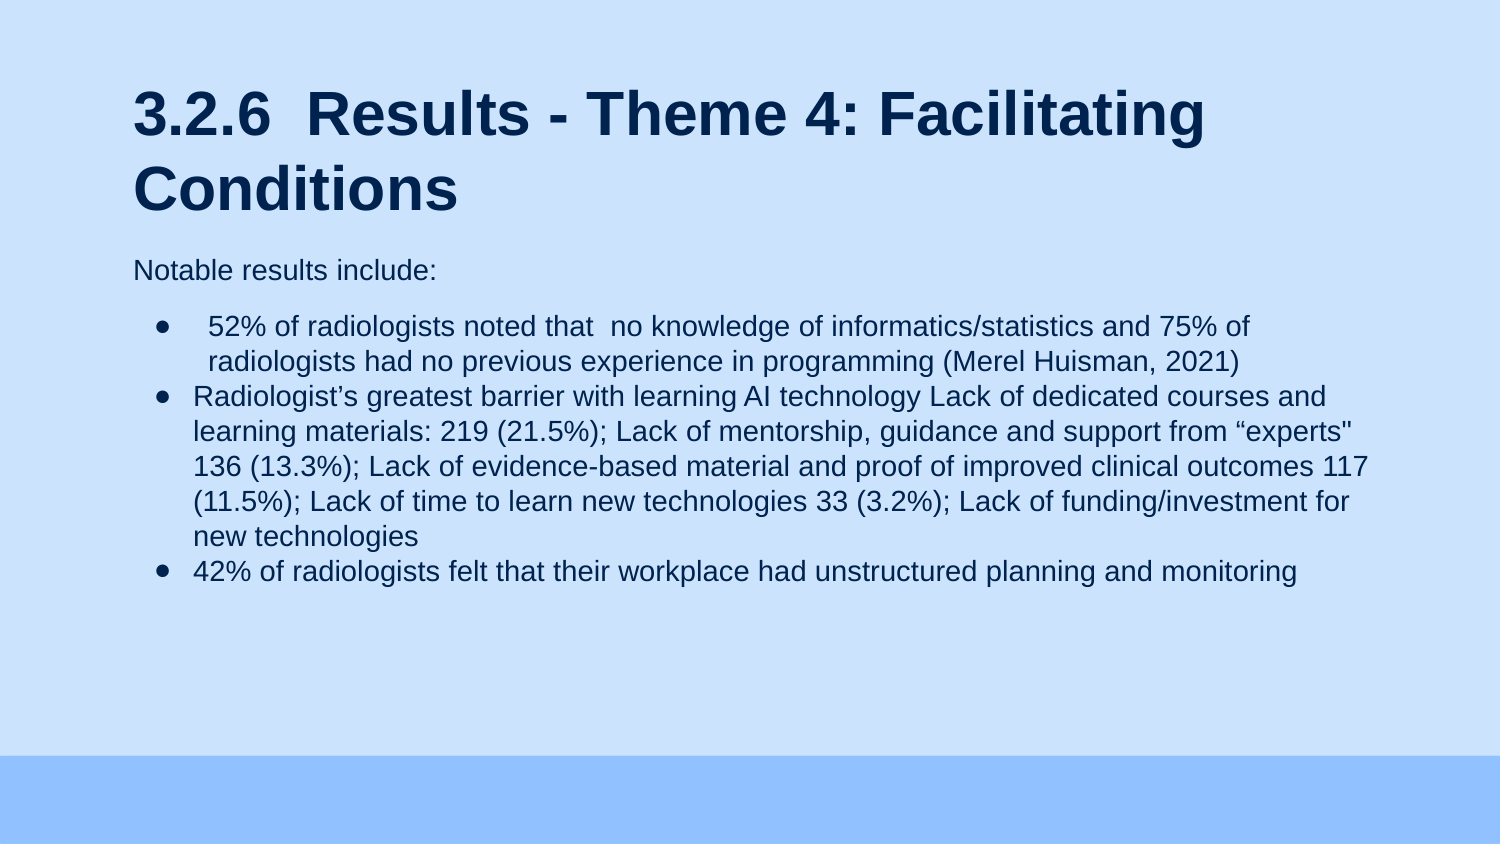

# 3.2.6  Results - Theme 4: Facilitating Conditions
Notable results include:
52% of radiologists noted that  no knowledge of informatics/statistics and 75% of radiologists had no previous experience in programming (Merel Huisman, 2021)
Radiologist’s greatest barrier with learning AI technology Lack of dedicated courses and learning materials: 219 (21.5%); Lack of mentorship, guidance and support from “experts" 136 (13.3%); Lack of evidence-based material and proof of improved clinical outcomes 117 (11.5%); Lack of time to learn new technologies 33 (3.2%); Lack of funding/investment for new technologies
42% of radiologists felt that their workplace had unstructured planning and monitoring